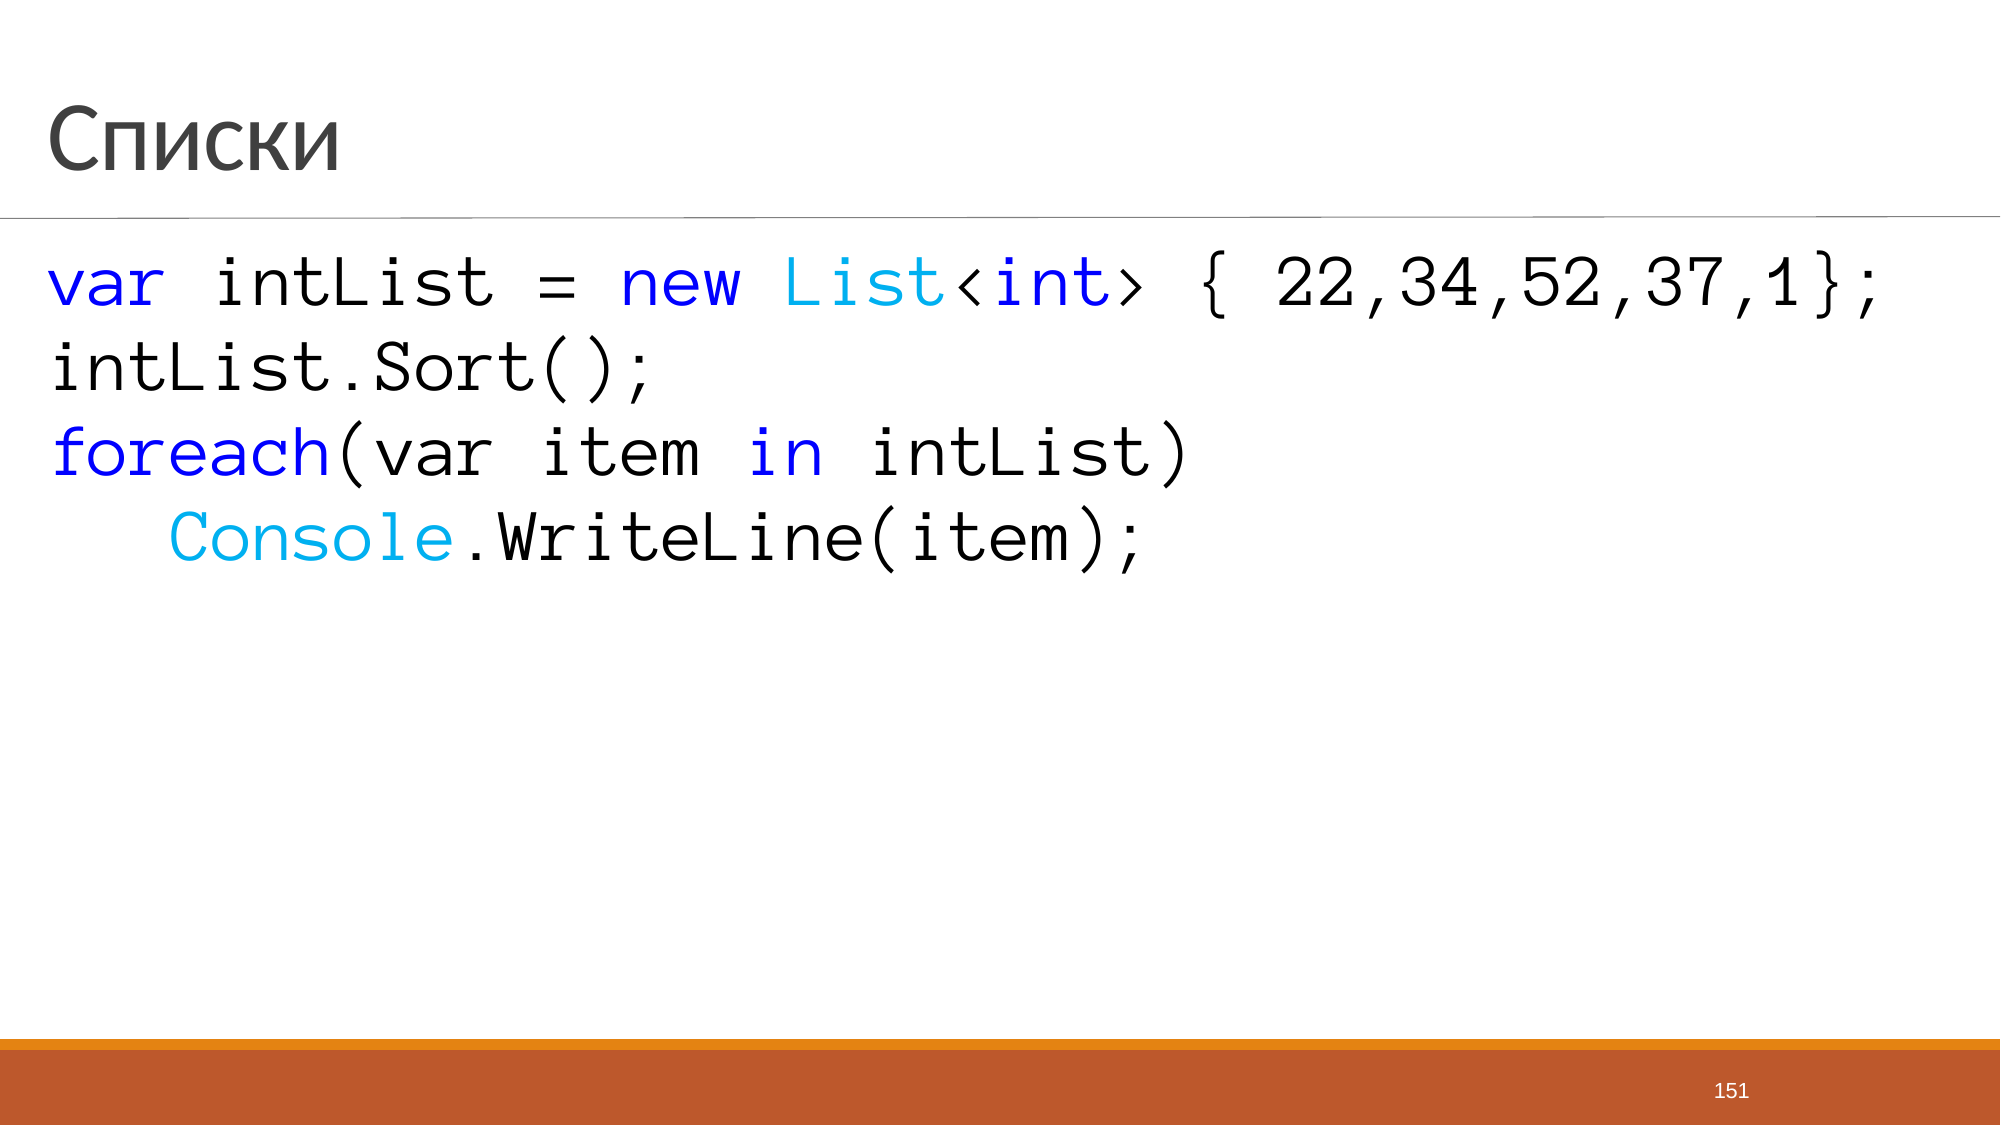

# Списки
var intList = new List<int> { 22,34,52,37,1};
intList.Sort();
foreach(var item in intList)
   Console.WriteLine(item);
151